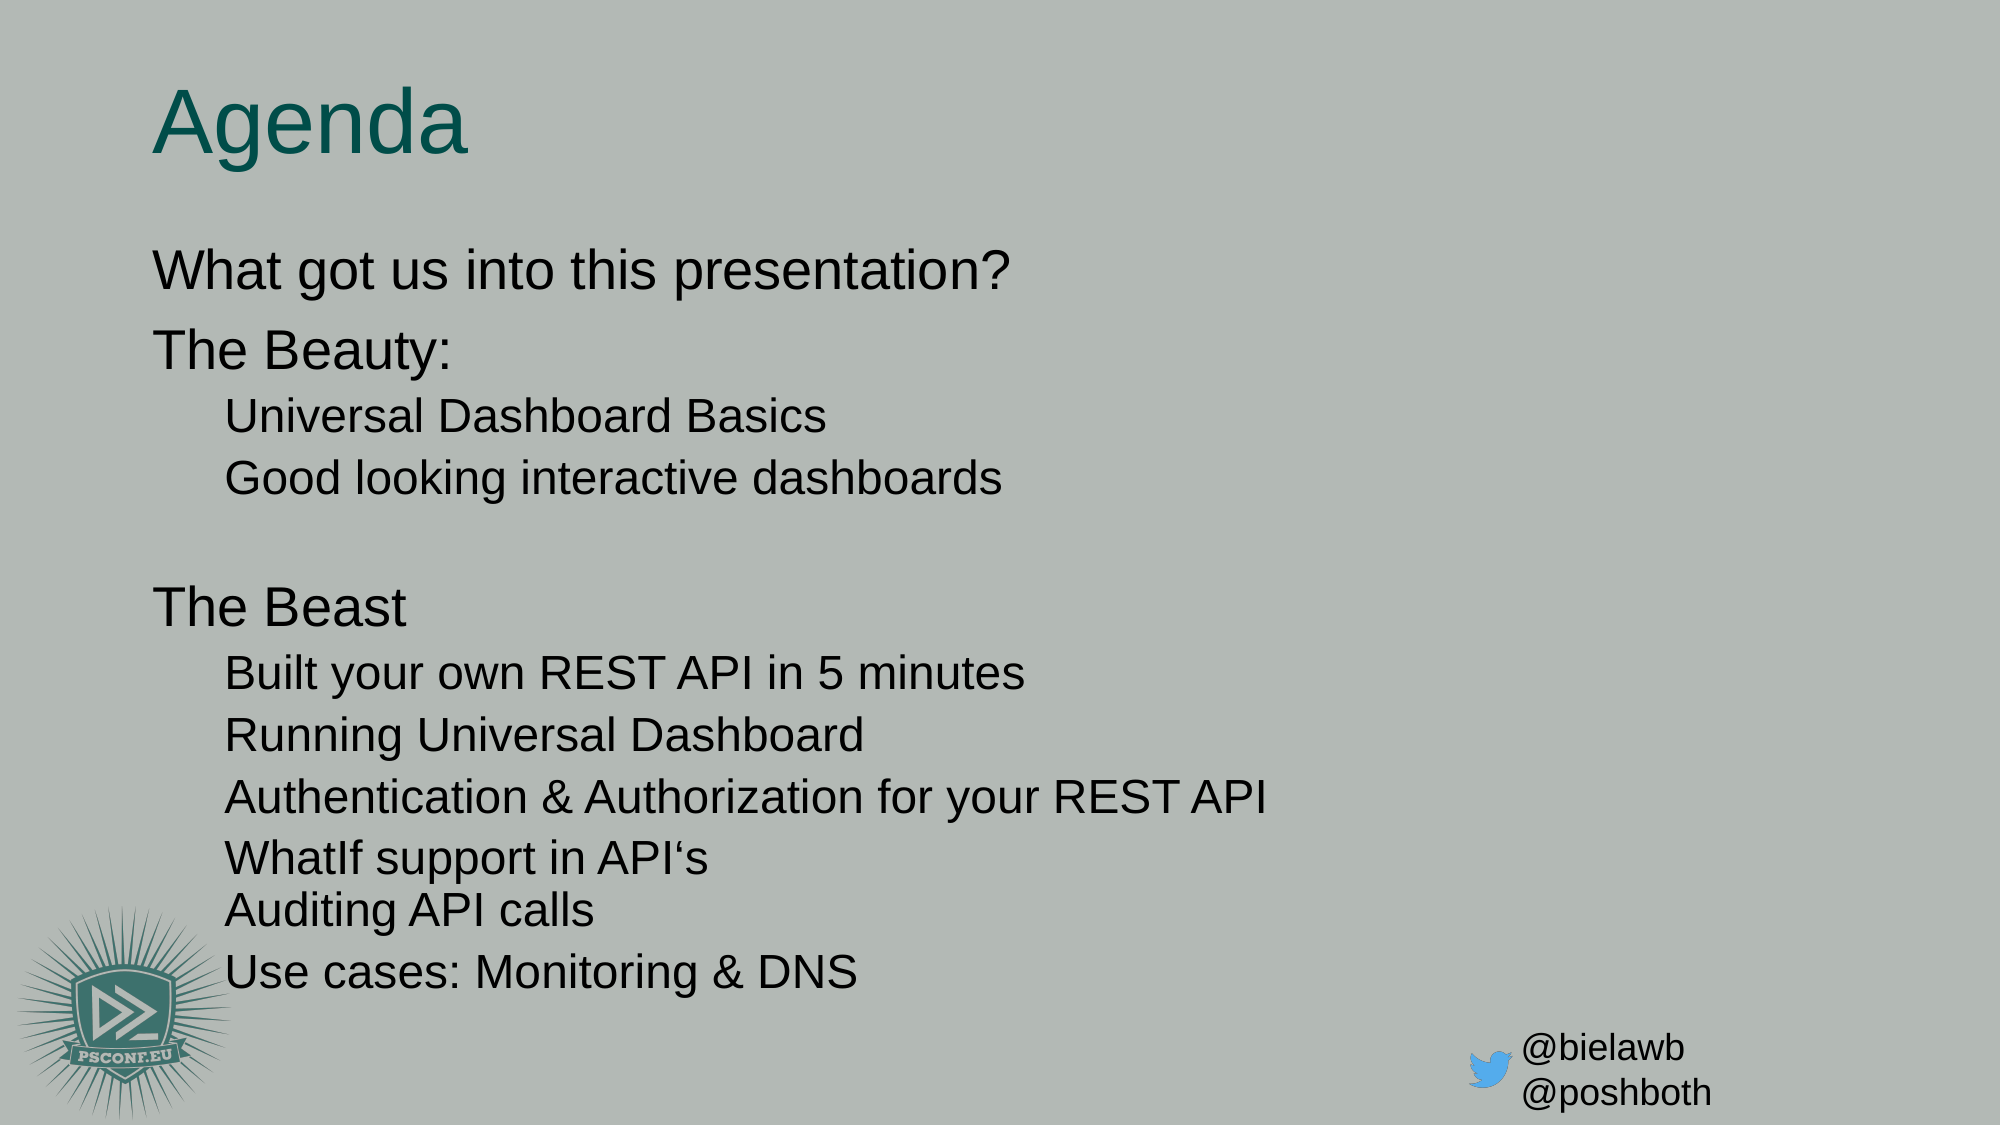

# Agenda
What got us into this presentation?
The Beauty:
Universal Dashboard Basics
Good looking interactive dashboards

The Beast
Built your own REST API in 5 minutes
Running Universal Dashboard
Authentication & Authorization for your REST API
WhatIf support in API‘s
Auditing API calls
Use cases: Monitoring & DNS

@bielawb @poshboth